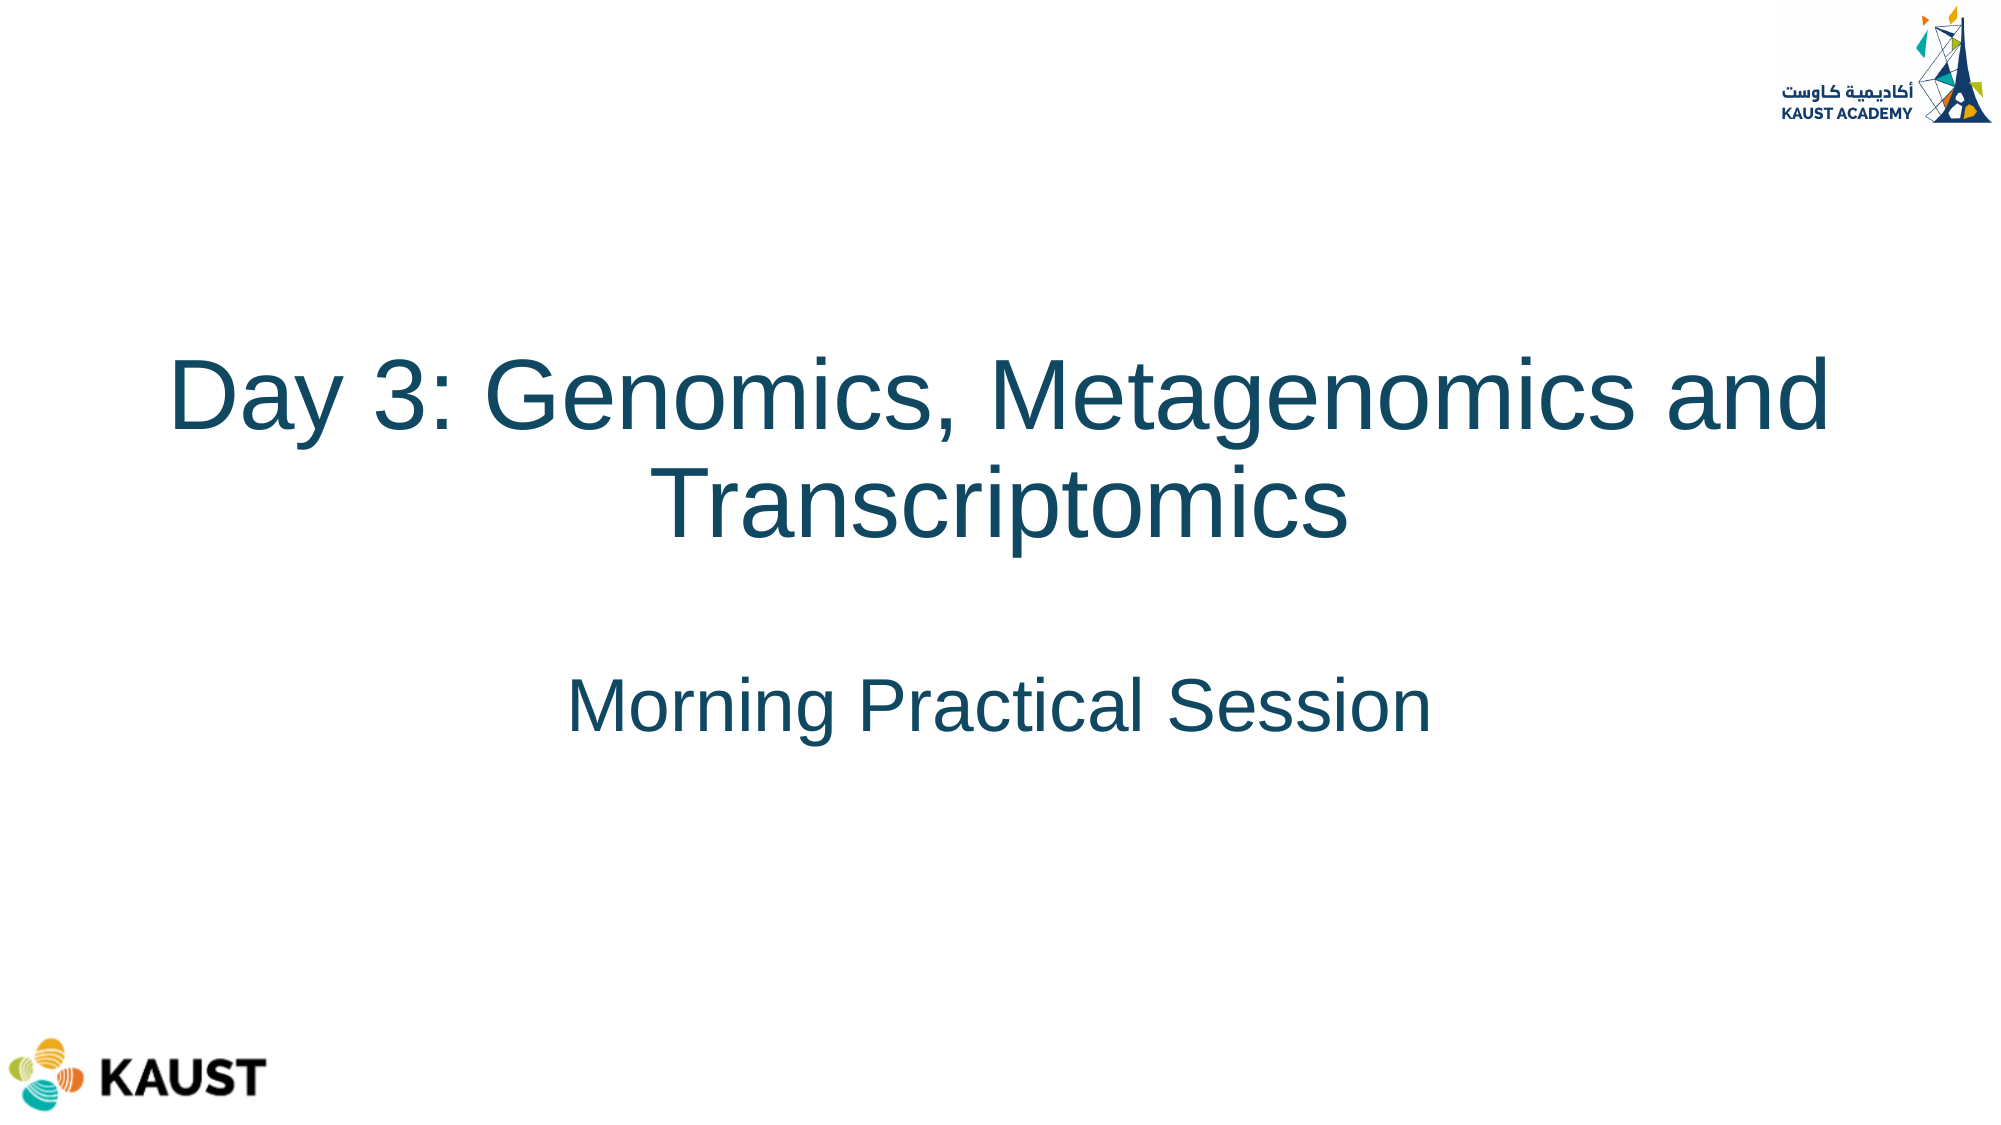

# Day 3: Genomics, Metagenomics and Transcriptomics Morning Practical Session